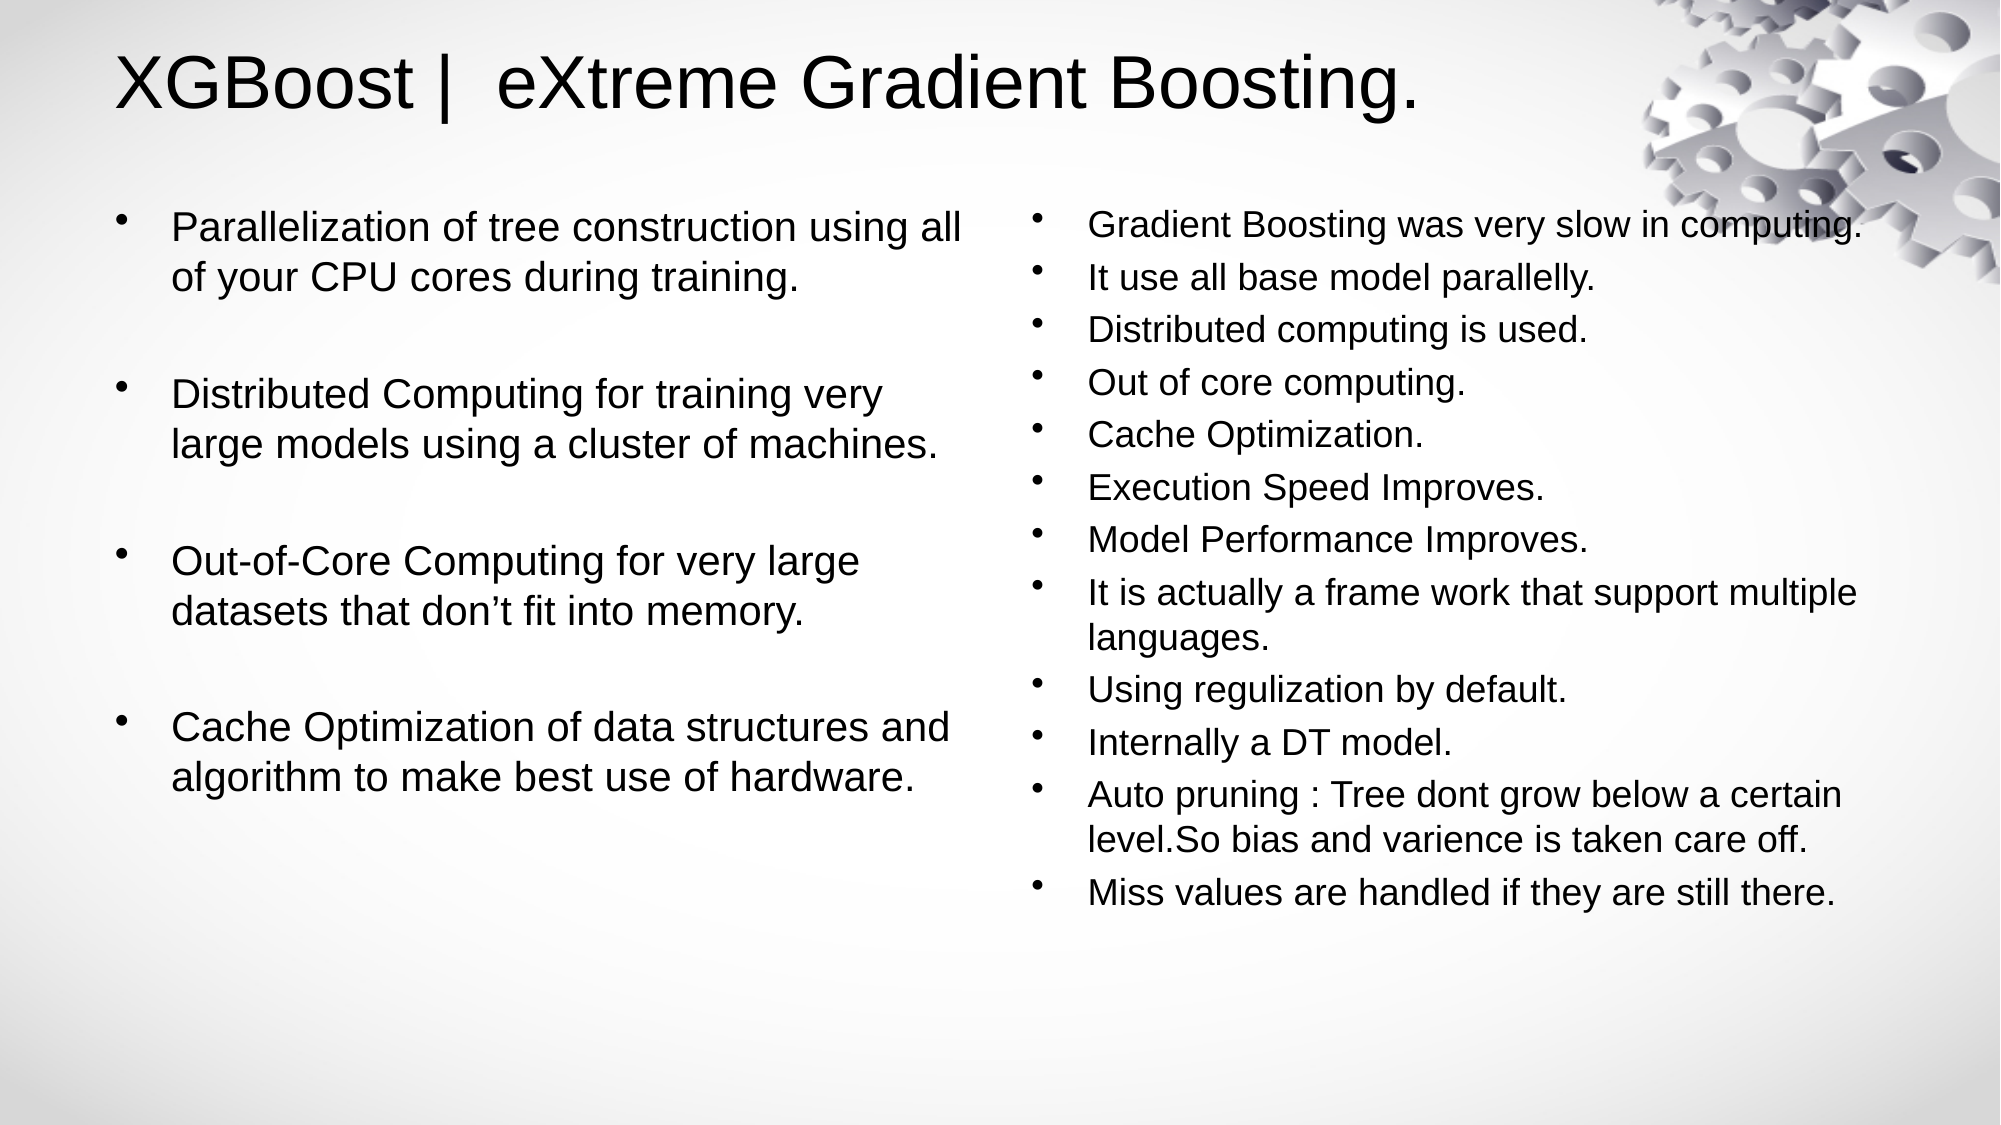

# XGBoost |  eXtreme Gradient Boosting.
Parallelization of tree construction using all of your CPU cores during training.

Distributed Computing for training very large models using a cluster of machines.

Out-of-Core Computing for very large datasets that don’t fit into memory.

Cache Optimization of data structures and algorithm to make best use of hardware.
Gradient Boosting was very slow in computing.
It use all base model parallelly.
Distributed computing is used.
Out of core computing.
Cache Optimization.
Execution Speed Improves.
Model Performance Improves.
It is actually a frame work that support multiple languages.
Using regulization by default.
Internally a DT model.
Auto pruning : Tree dont grow below a certain level.So bias and varience is taken care off.
Miss values are handled if they are still there.